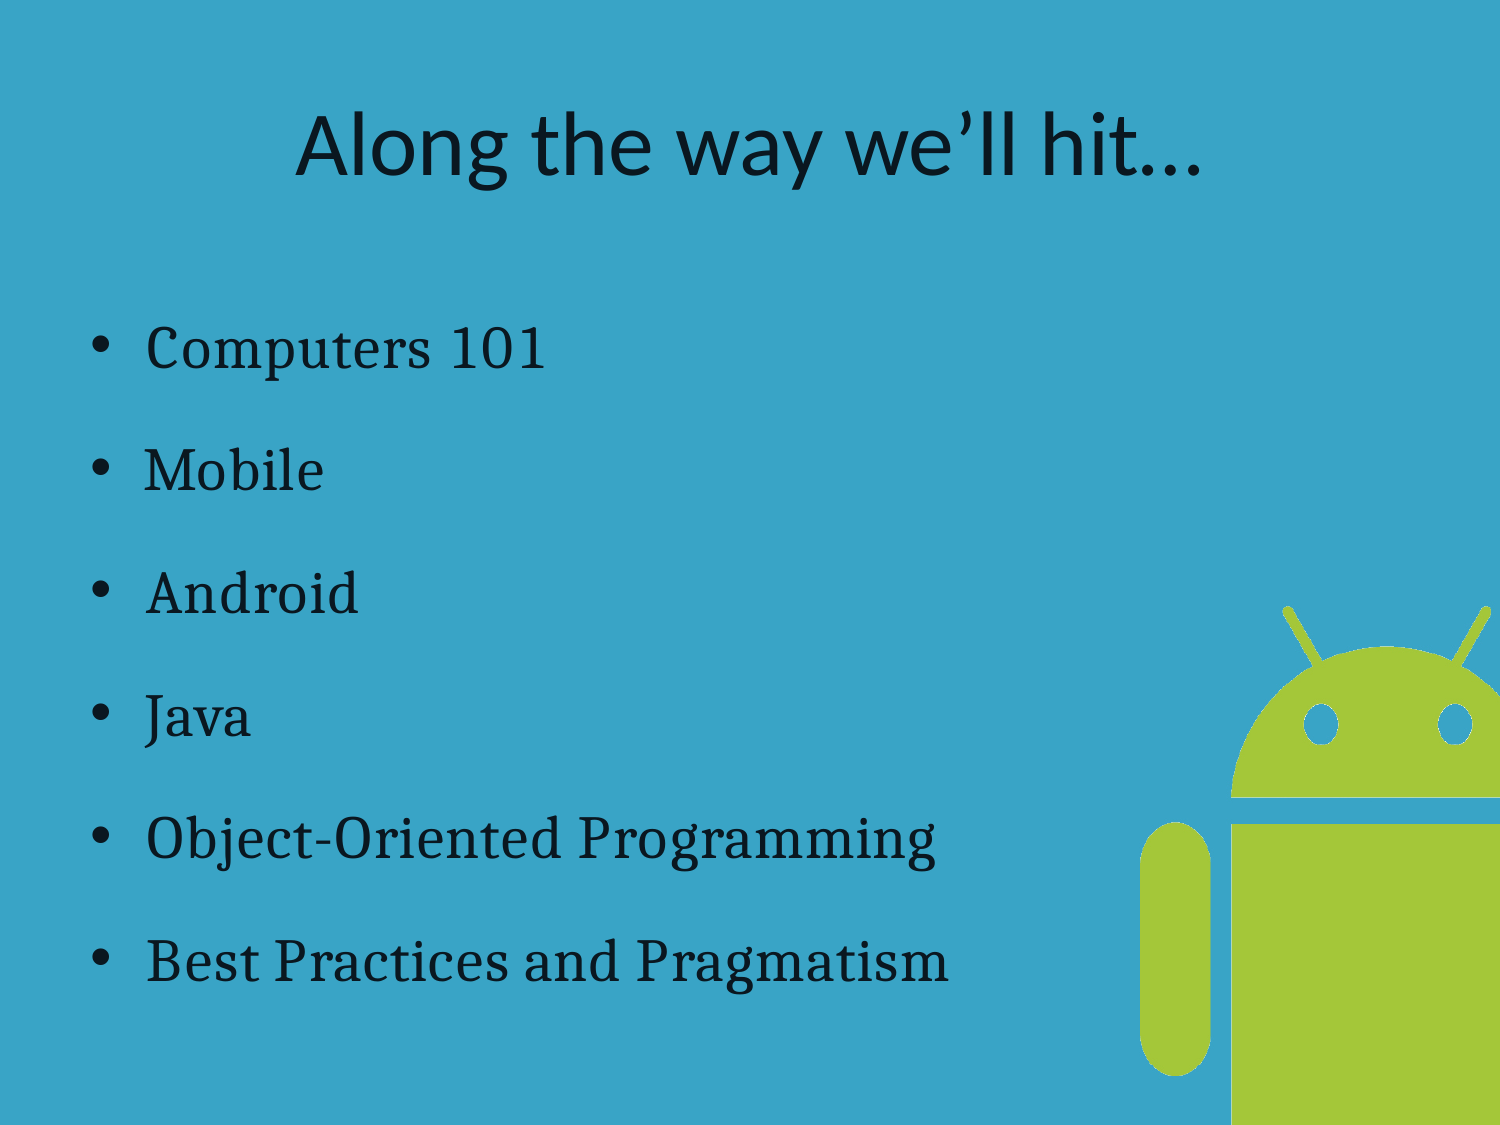

# Along the way we’ll hit…
Computers 101
Mobile
Android
Java
Object-Oriented Programming
Best Practices and Pragmatism